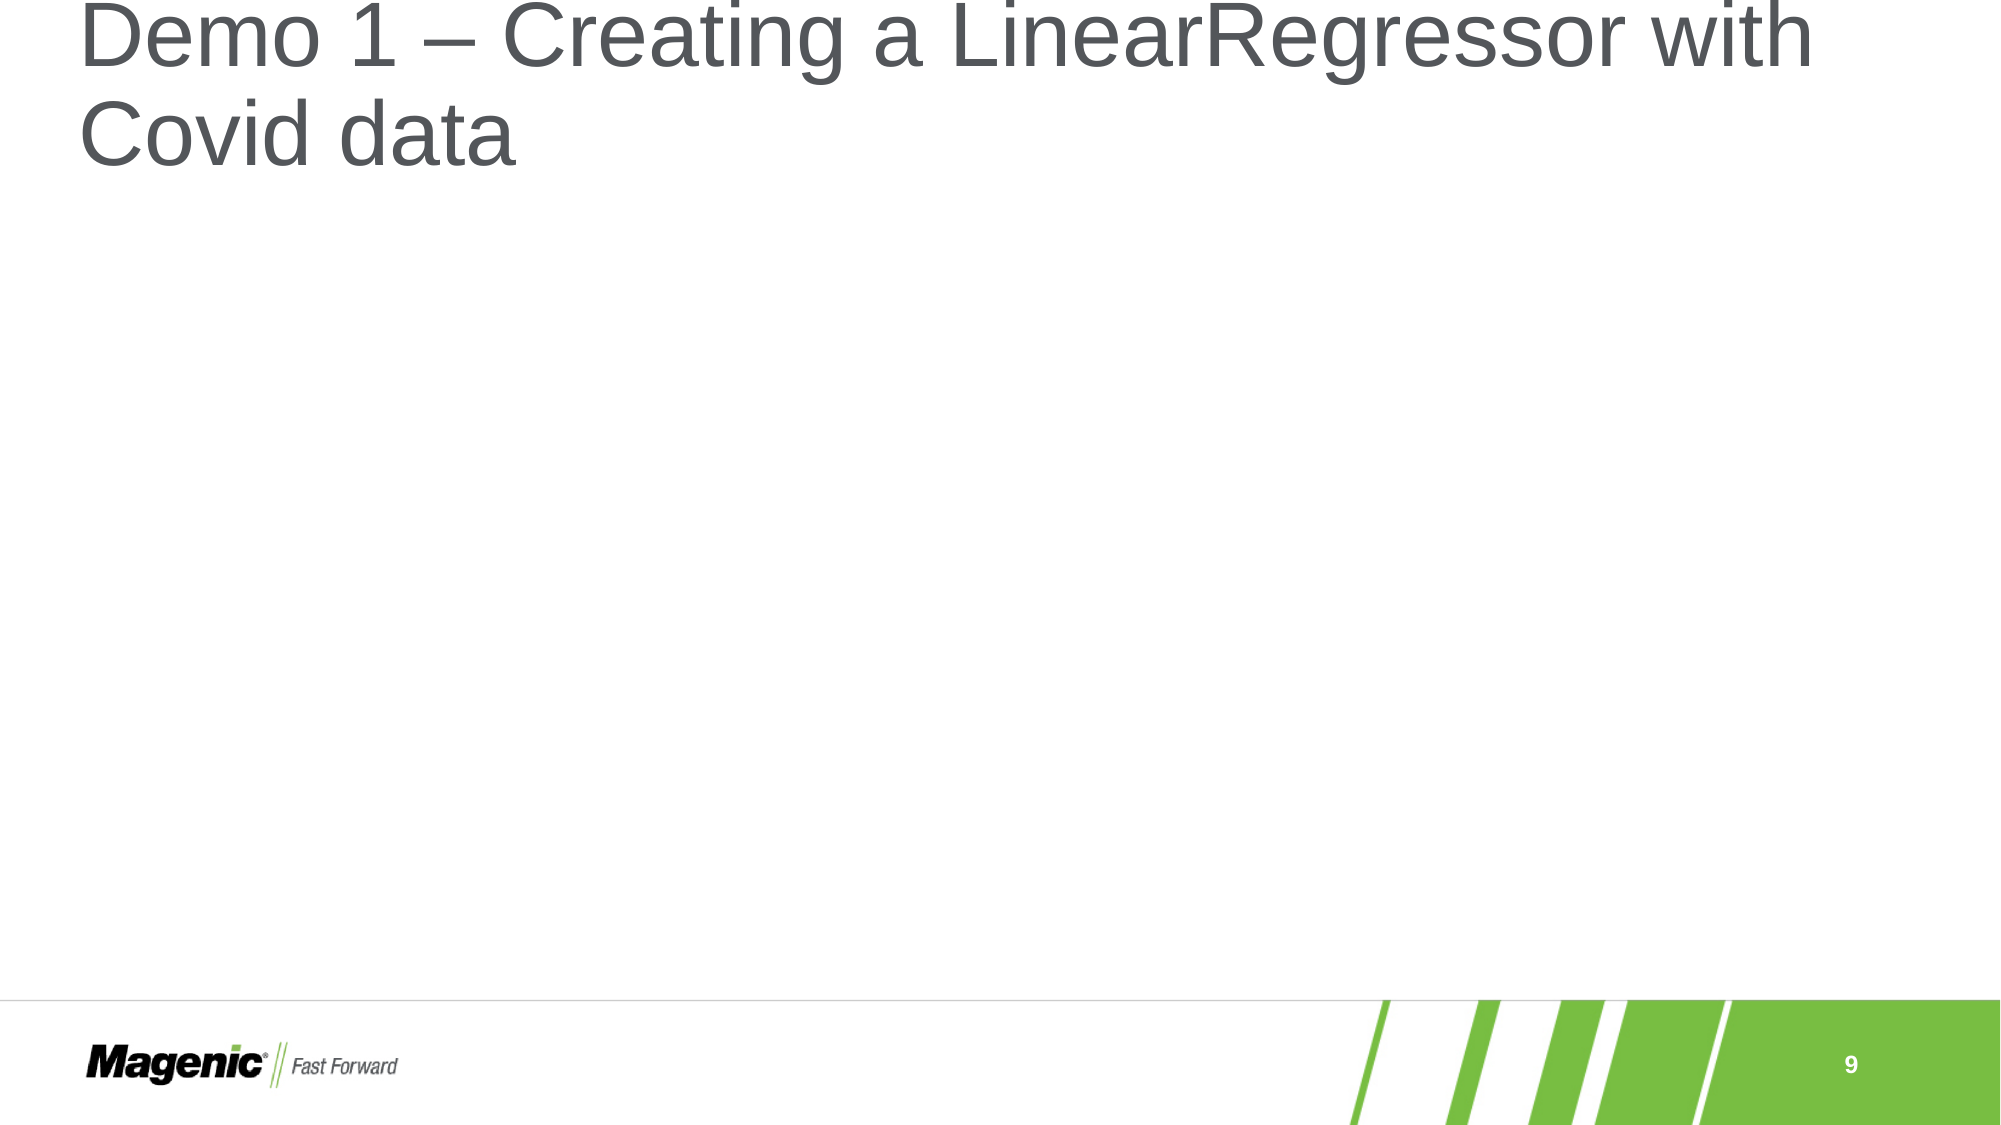

# Demo 1 – Creating a LinearRegressor with Covid data